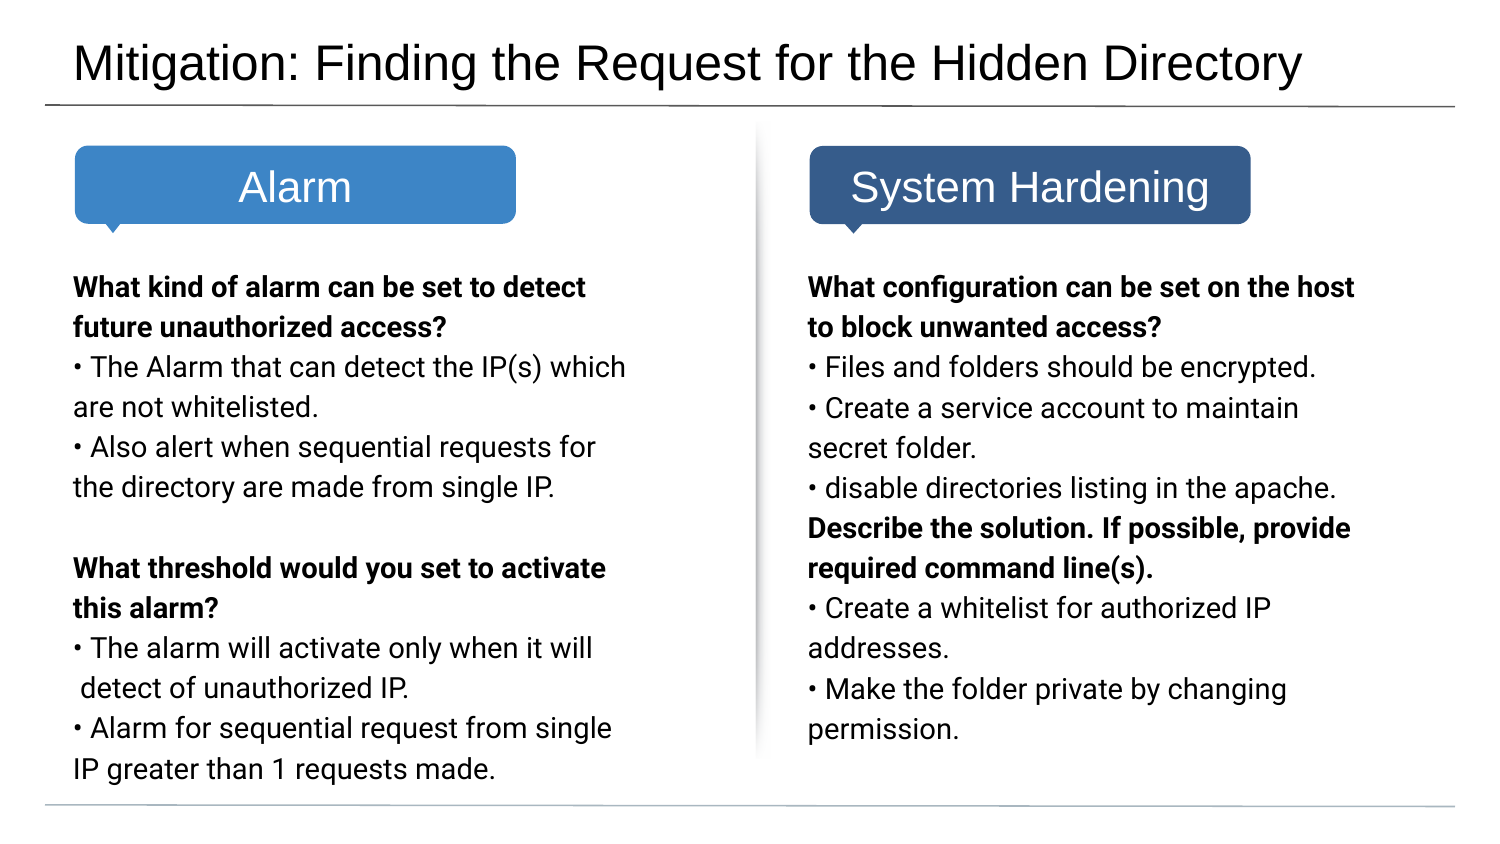

# Mitigation: Finding the Request for the Hidden Directory
What kind of alarm can be set to detect future unauthorized access?
• The Alarm that can detect the IP(s) which are not whitelisted.
• Also alert when sequential requests for the directory are made from single IP.

What threshold would you set to activate this alarm?
• The alarm will activate only when it will
 detect of unauthorized IP.
• Alarm for sequential request from single IP greater than 1 requests made.
What configuration can be set on the host to block unwanted access?
• Files and folders should be encrypted.
• Create a service account to maintain secret folder.
• disable directories listing in the apache.
Describe the solution. If possible, provide required command line(s).
• Create a whitelist for authorized IP addresses.
• Make the folder private by changing permission.